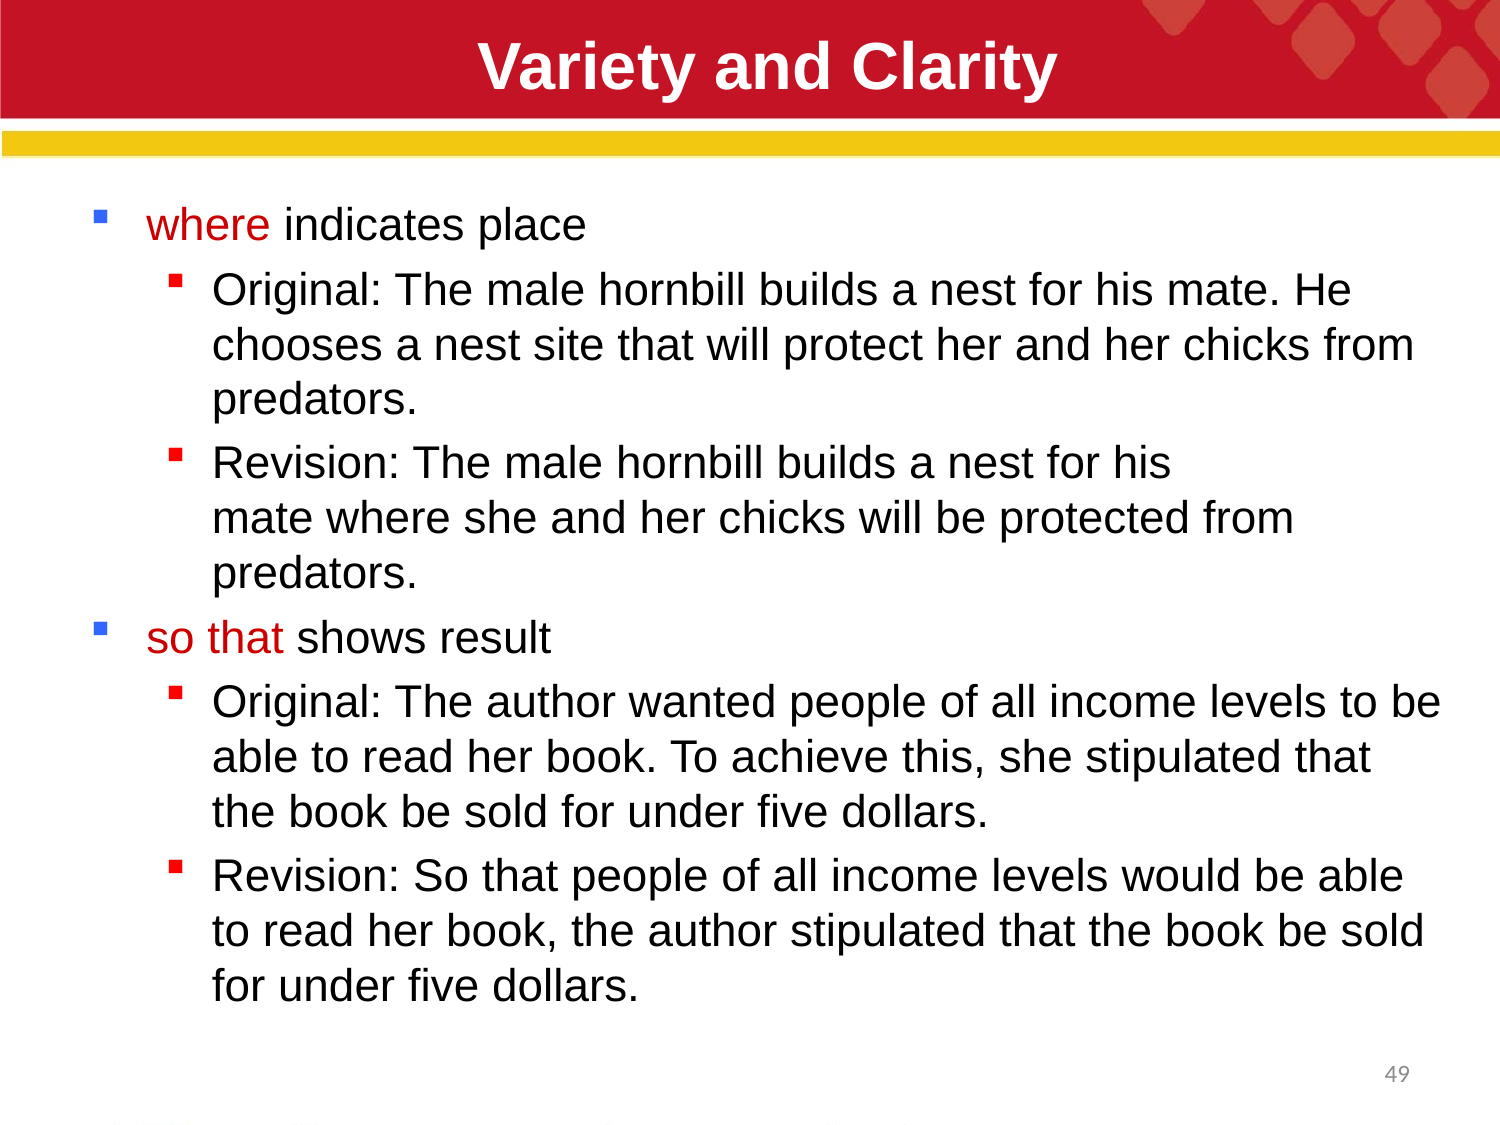

# Variety and Clarity
where indicates place
Original: The male hornbill builds a nest for his mate. He chooses a nest site that will protect her and her chicks from predators.
Revision: The male hornbill builds a nest for his mate where she and her chicks will be protected from predators.
so that shows result
Original: The author wanted people of all income levels to be able to read her book. To achieve this, she stipulated that the book be sold for under five dollars.
Revision: So that people of all income levels would be able to read her book, the author stipulated that the book be sold for under five dollars.
49